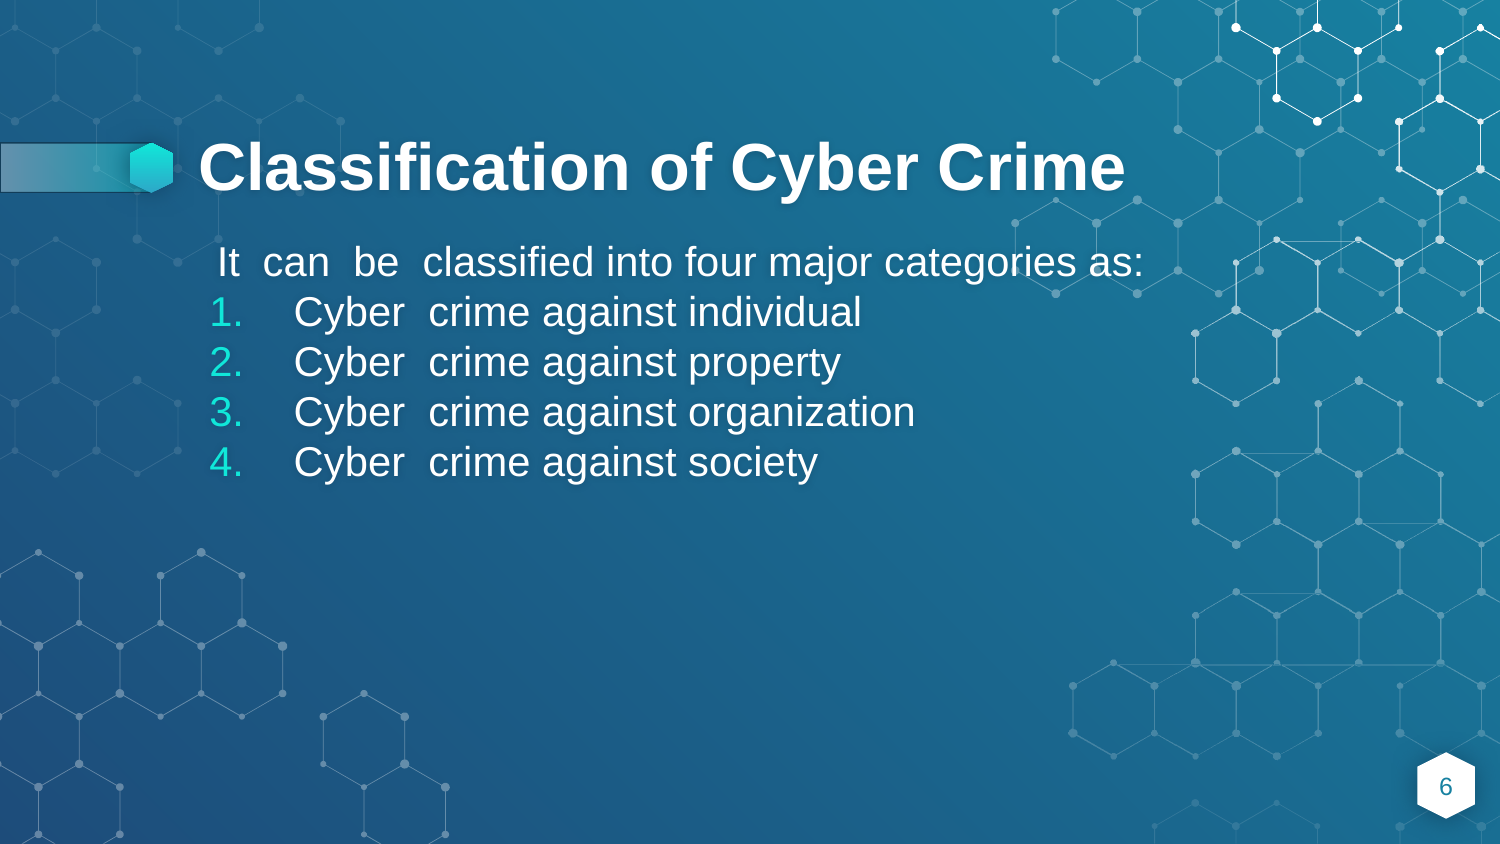

# Classification of Cyber Crime
It  can  be  classified into four major categories as:
Cyber  crime against individual
Cyber  crime against property
Cyber  crime against organization
Cyber  crime against society

6